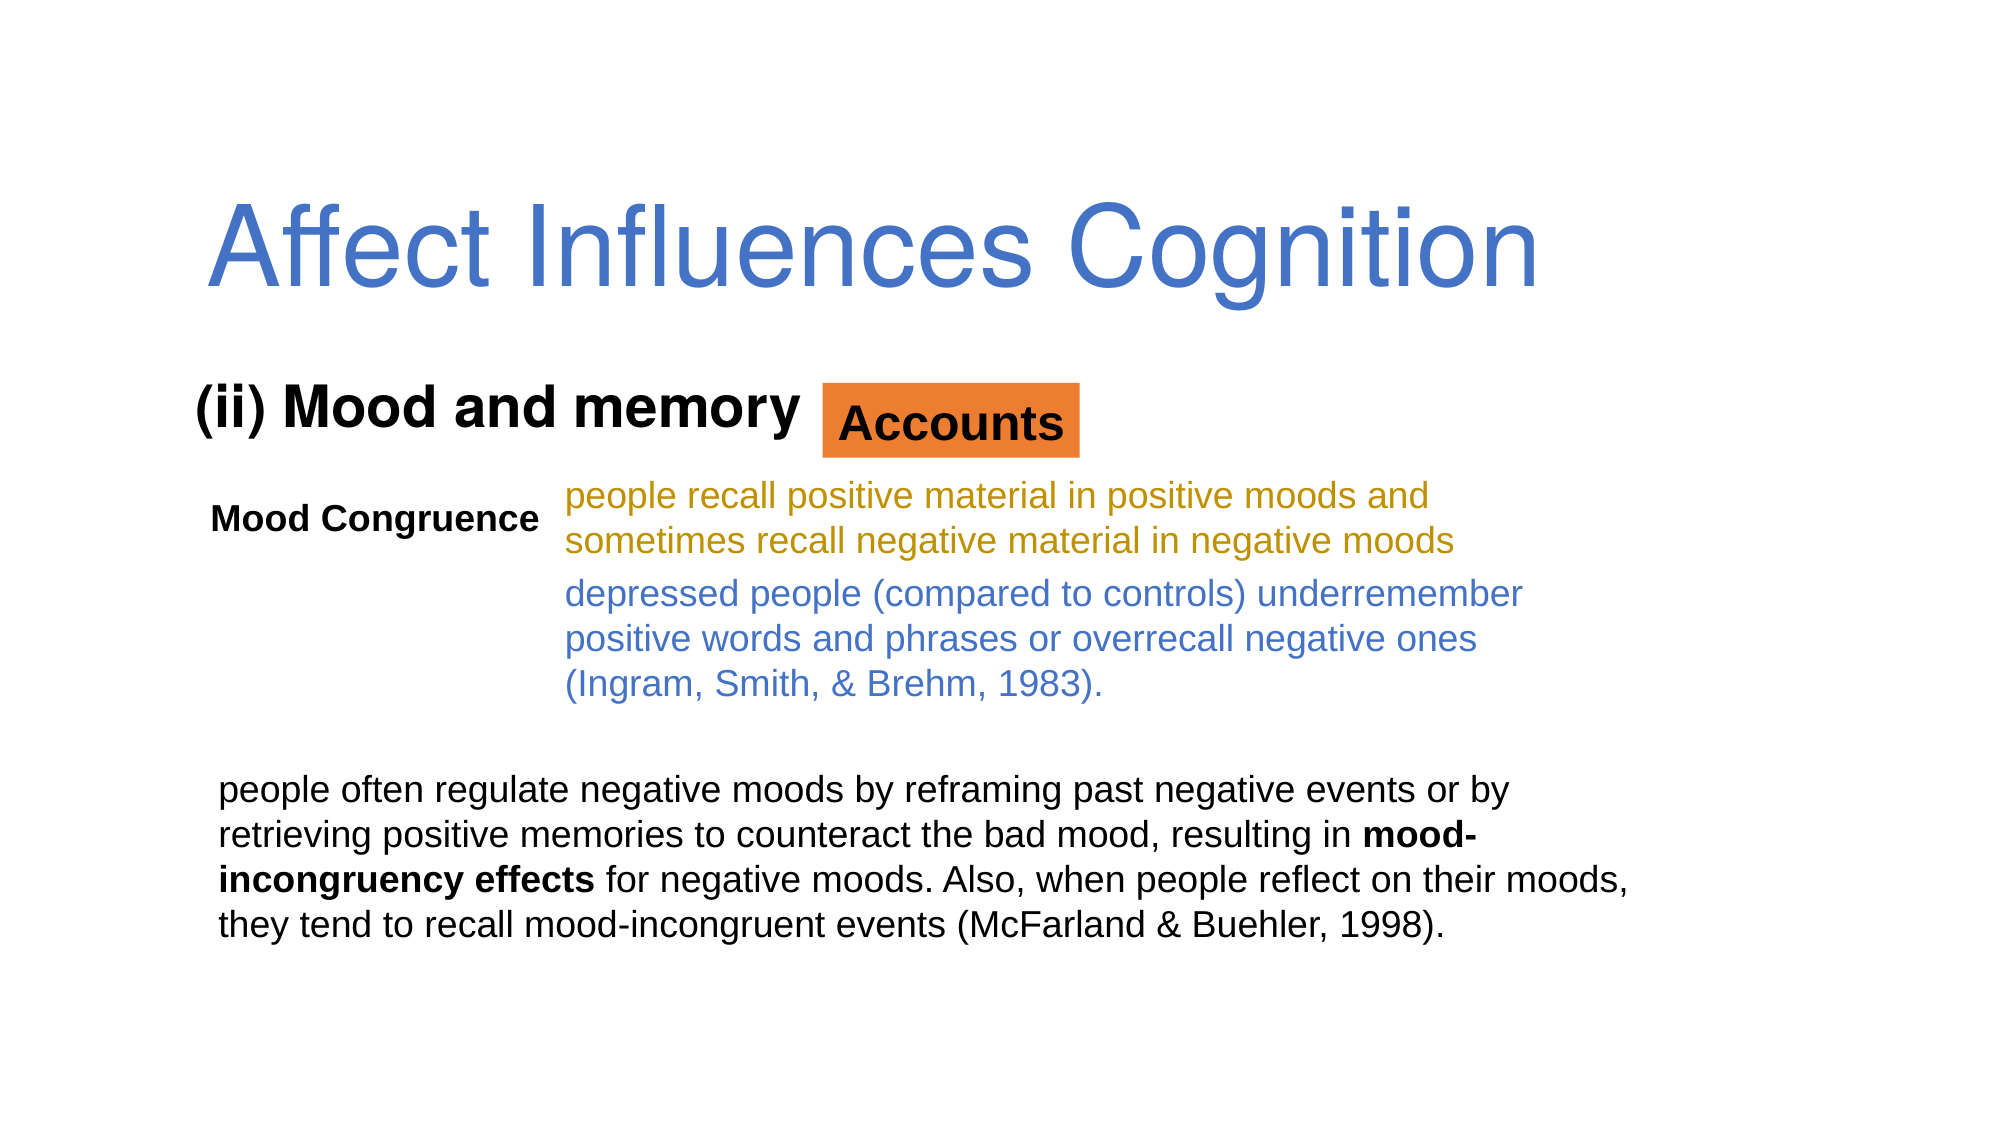

# Affect Influences Cognition
(ii) Mood and memory

Accounts
people recall positive material in positive moods and sometimes recall negative material in negative moods
Mood Congruence
depressed people (compared to controls) underremember positive words and phrases or overrecall negative ones (Ingram, Smith, & Brehm, 1983).
people often regulate negative moods by reframing past negative events or by retrieving positive memories to counteract the bad mood, resulting in mood-incongruency effects for negative moods. Also, when people reflect on their moods, they tend to recall mood-incongruent events (McFarland & Buehler, 1998).